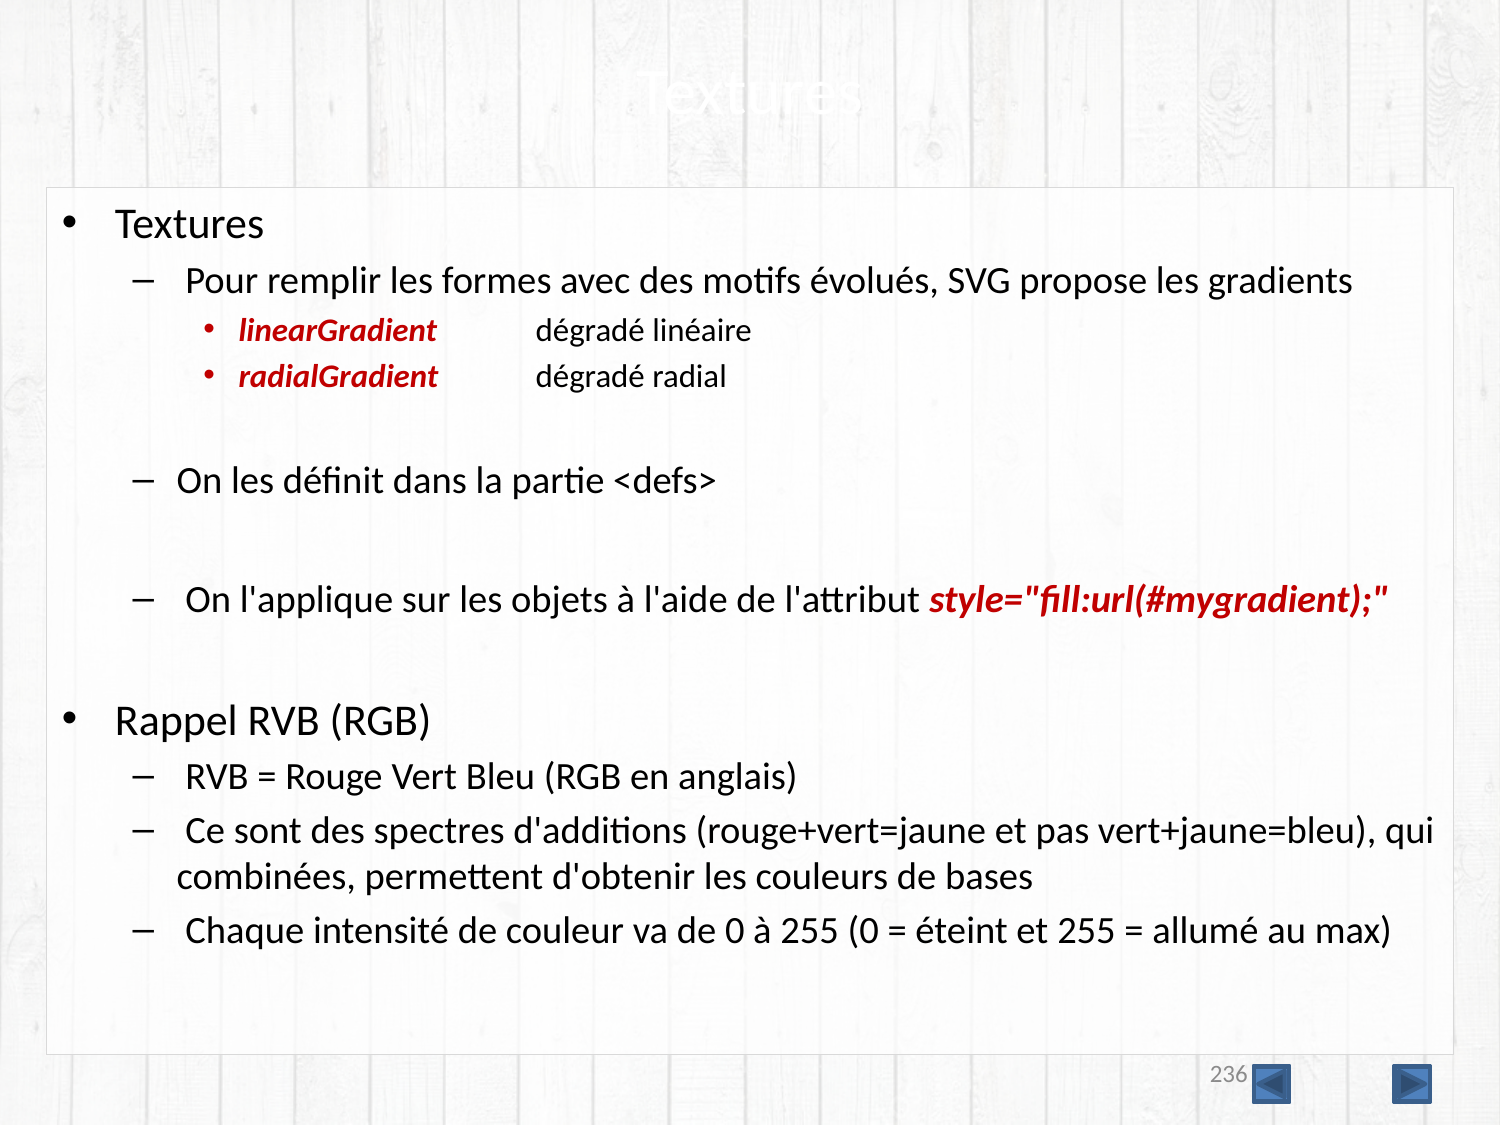

# Textures
Textures
 Pour remplir les formes avec des motifs évolués, SVG propose les gradients
linearGradient	dégradé linéaire
radialGradient	dégradé radial

On les définit dans la partie <defs>

 On l'applique sur les objets à l'aide de l'attribut style="fill:url(#mygradient);"

Rappel RVB (RGB)
 RVB = Rouge Vert Bleu (RGB en anglais)
 Ce sont des spectres d'additions (rouge+vert=jaune et pas vert+jaune=bleu), qui combinées, permettent d'obtenir les couleurs de bases
 Chaque intensité de couleur va de 0 à 255 (0 = éteint et 255 = allumé au max)
236